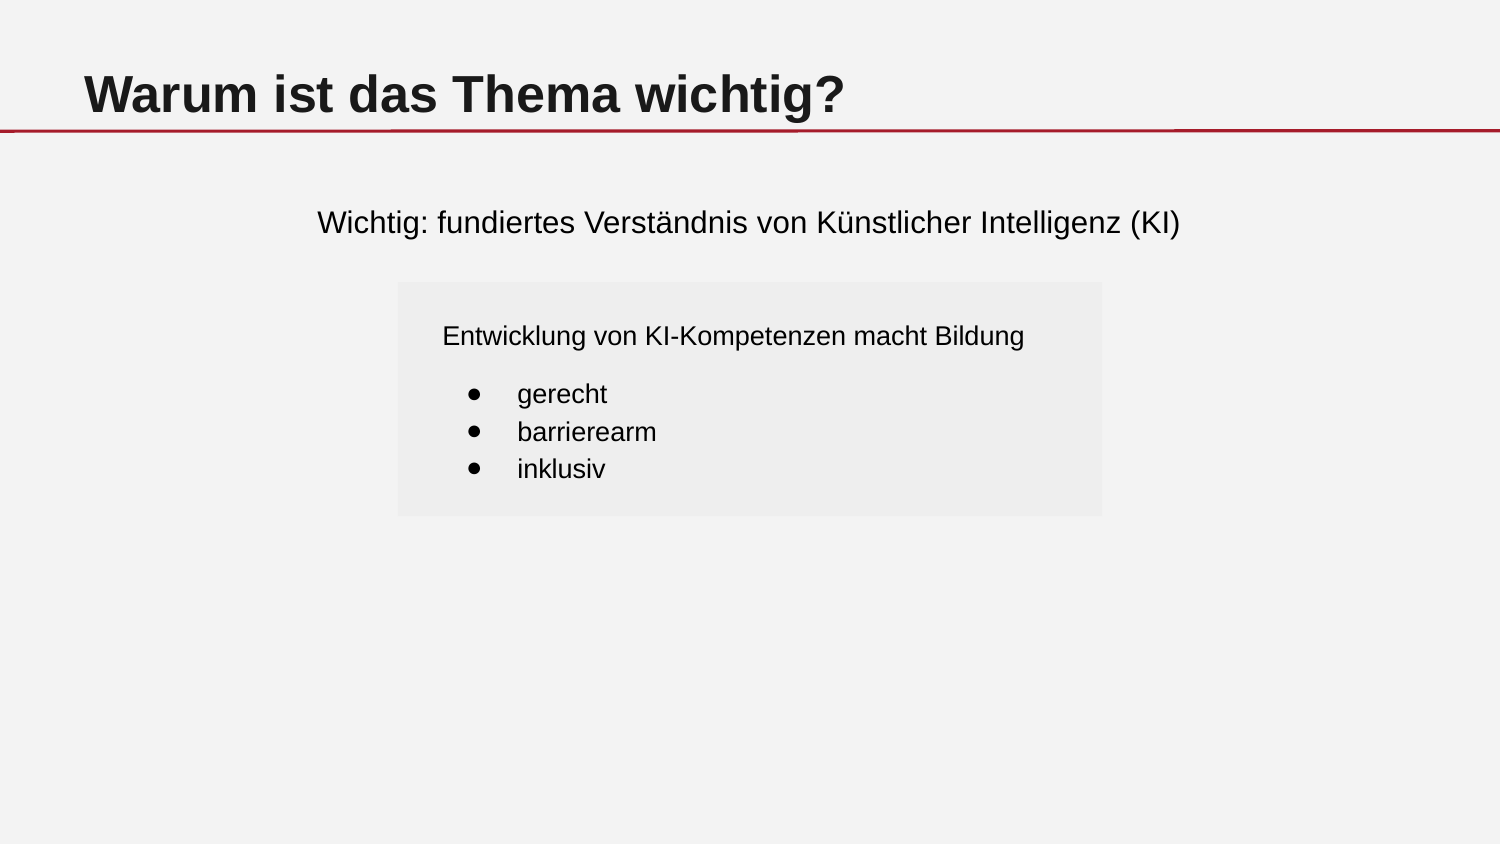

Warum ist das Thema wichtig?

Wichtig: fundiertes Verständnis von Künstlicher Intelligenz (KI)

Entwicklung von KI-Kompetenzen macht Bildung
gerecht
barrierearm
inklusiv